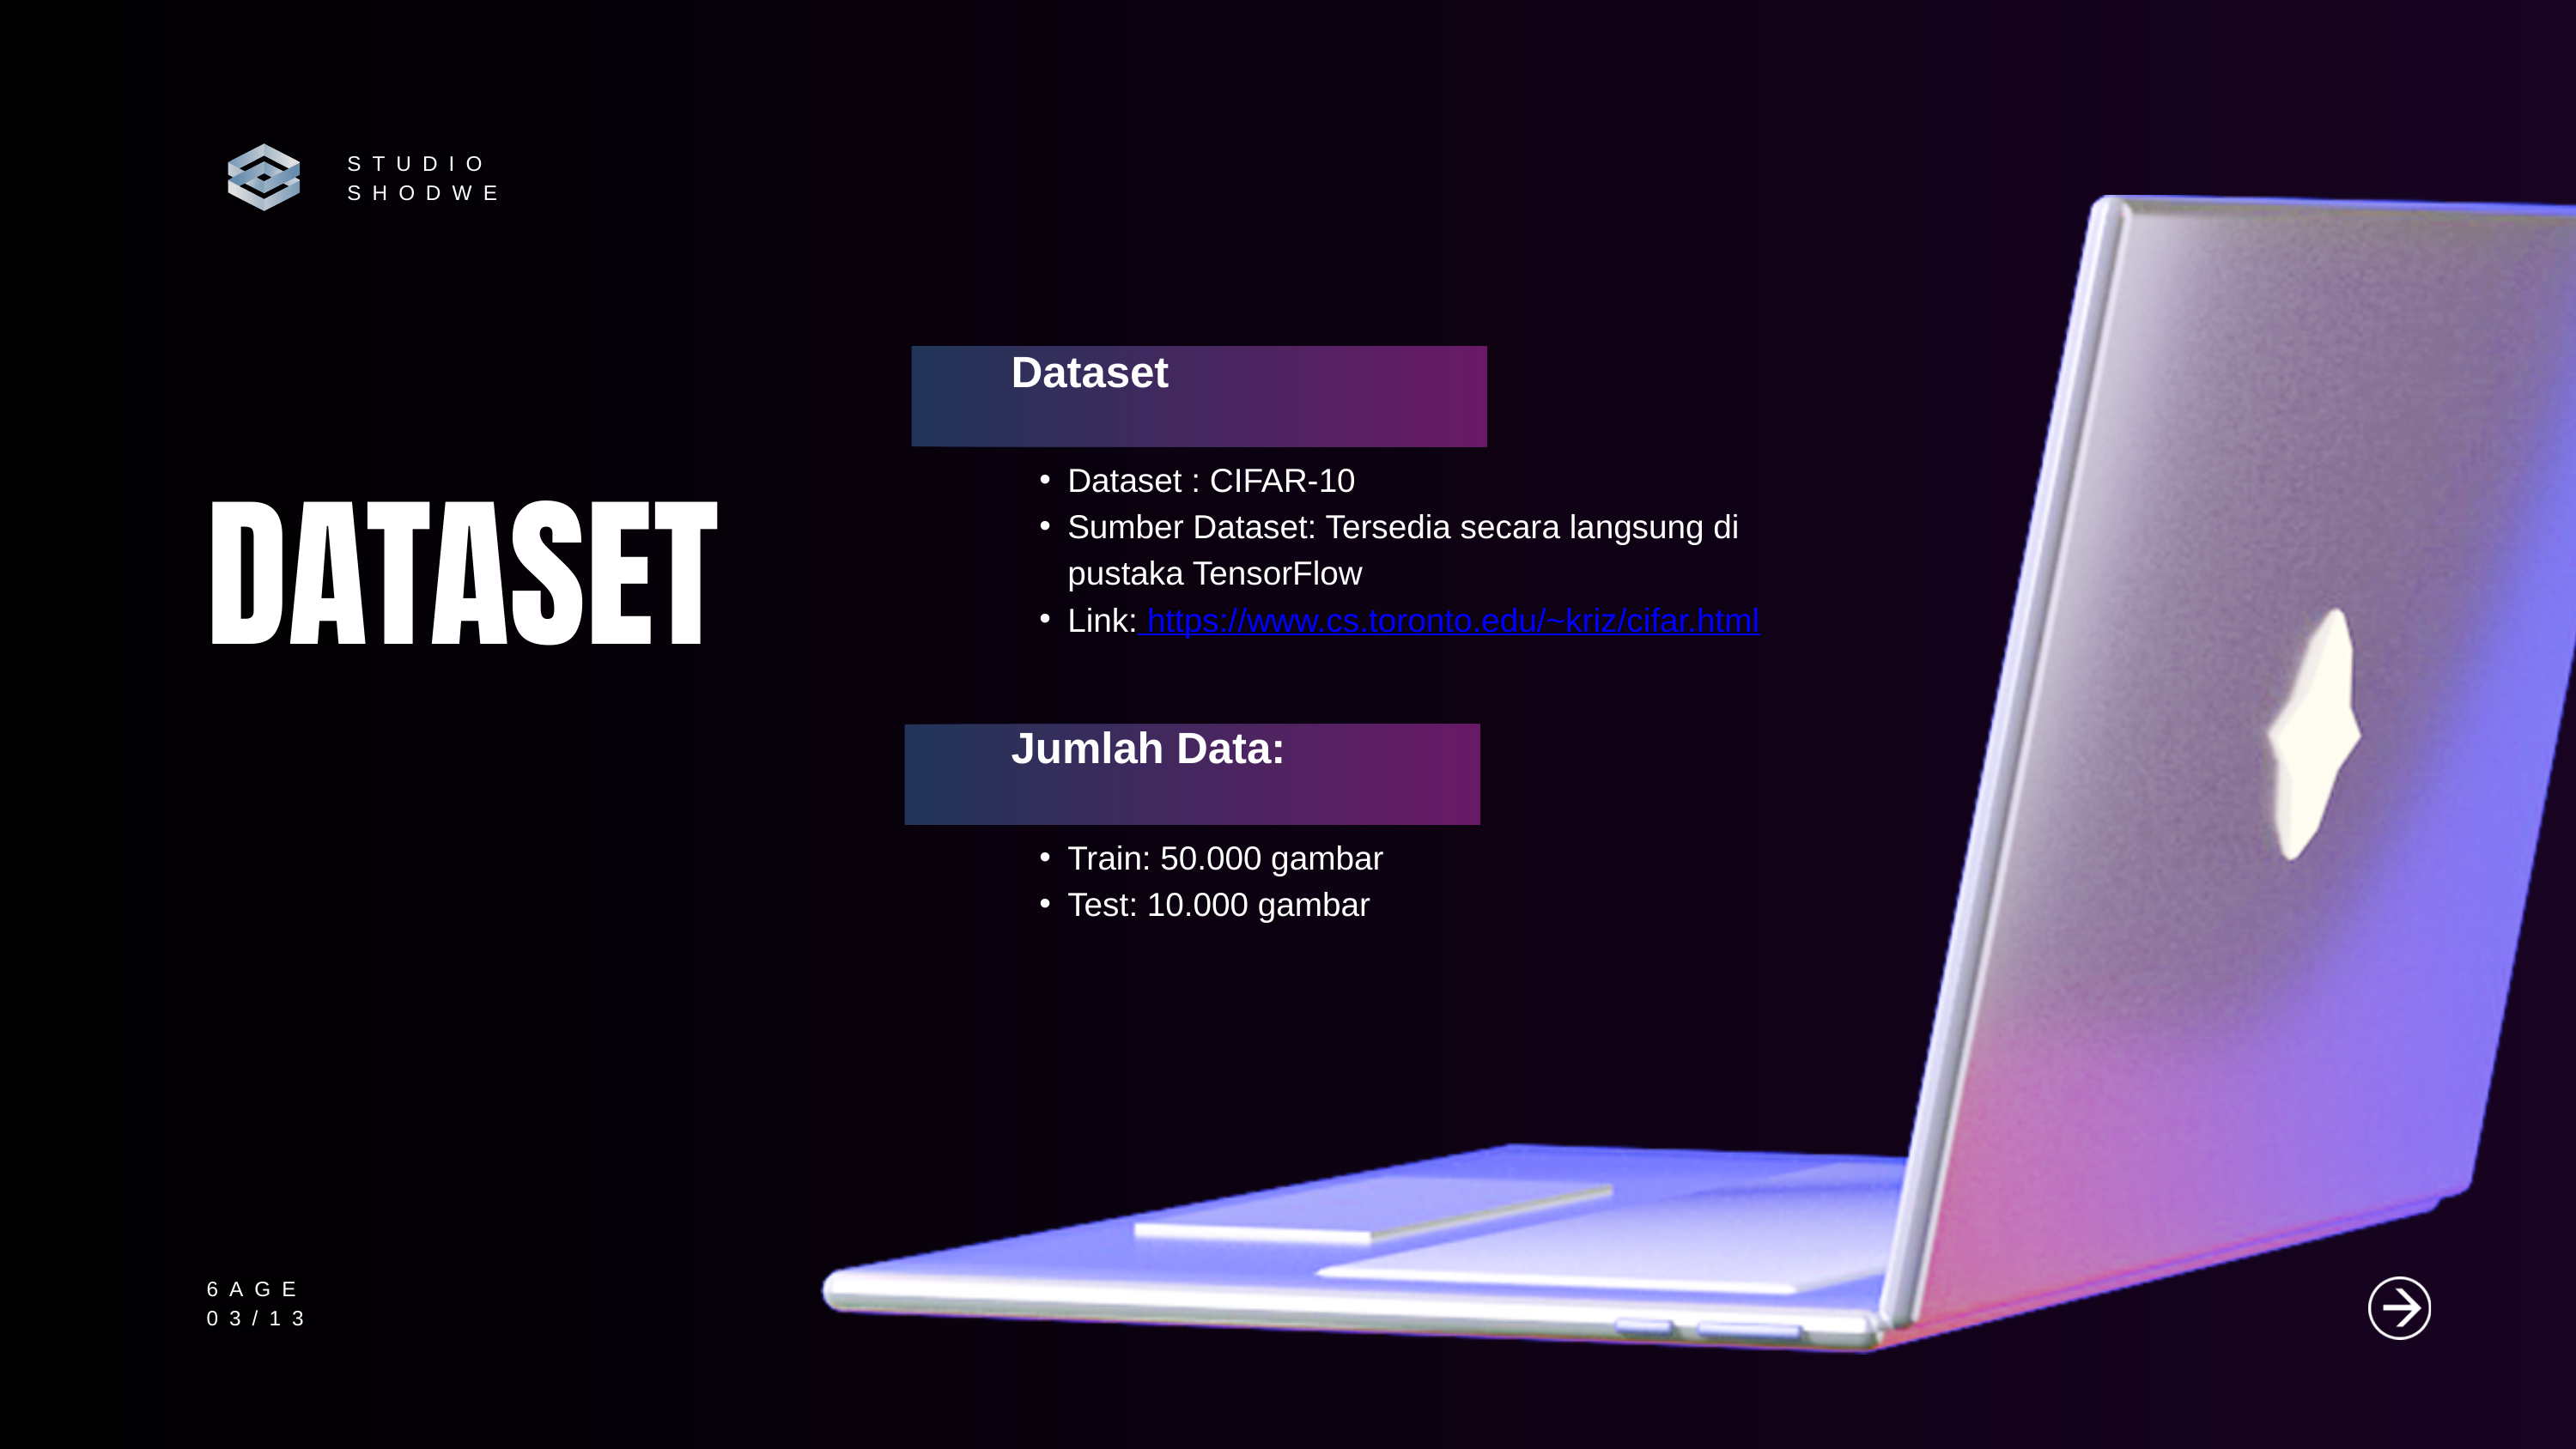

STUDIO SHODWE

Dataset
Dataset : CIFAR-10
Sumber Dataset: Tersedia secara langsung di pustaka TensorFlow
Link: https://www.cs.toronto.edu/~kriz/cifar.html
DATASET
Jumlah Data:

Train: 50.000 gambar
Test: 10.000 gambar
6AGE
03/13